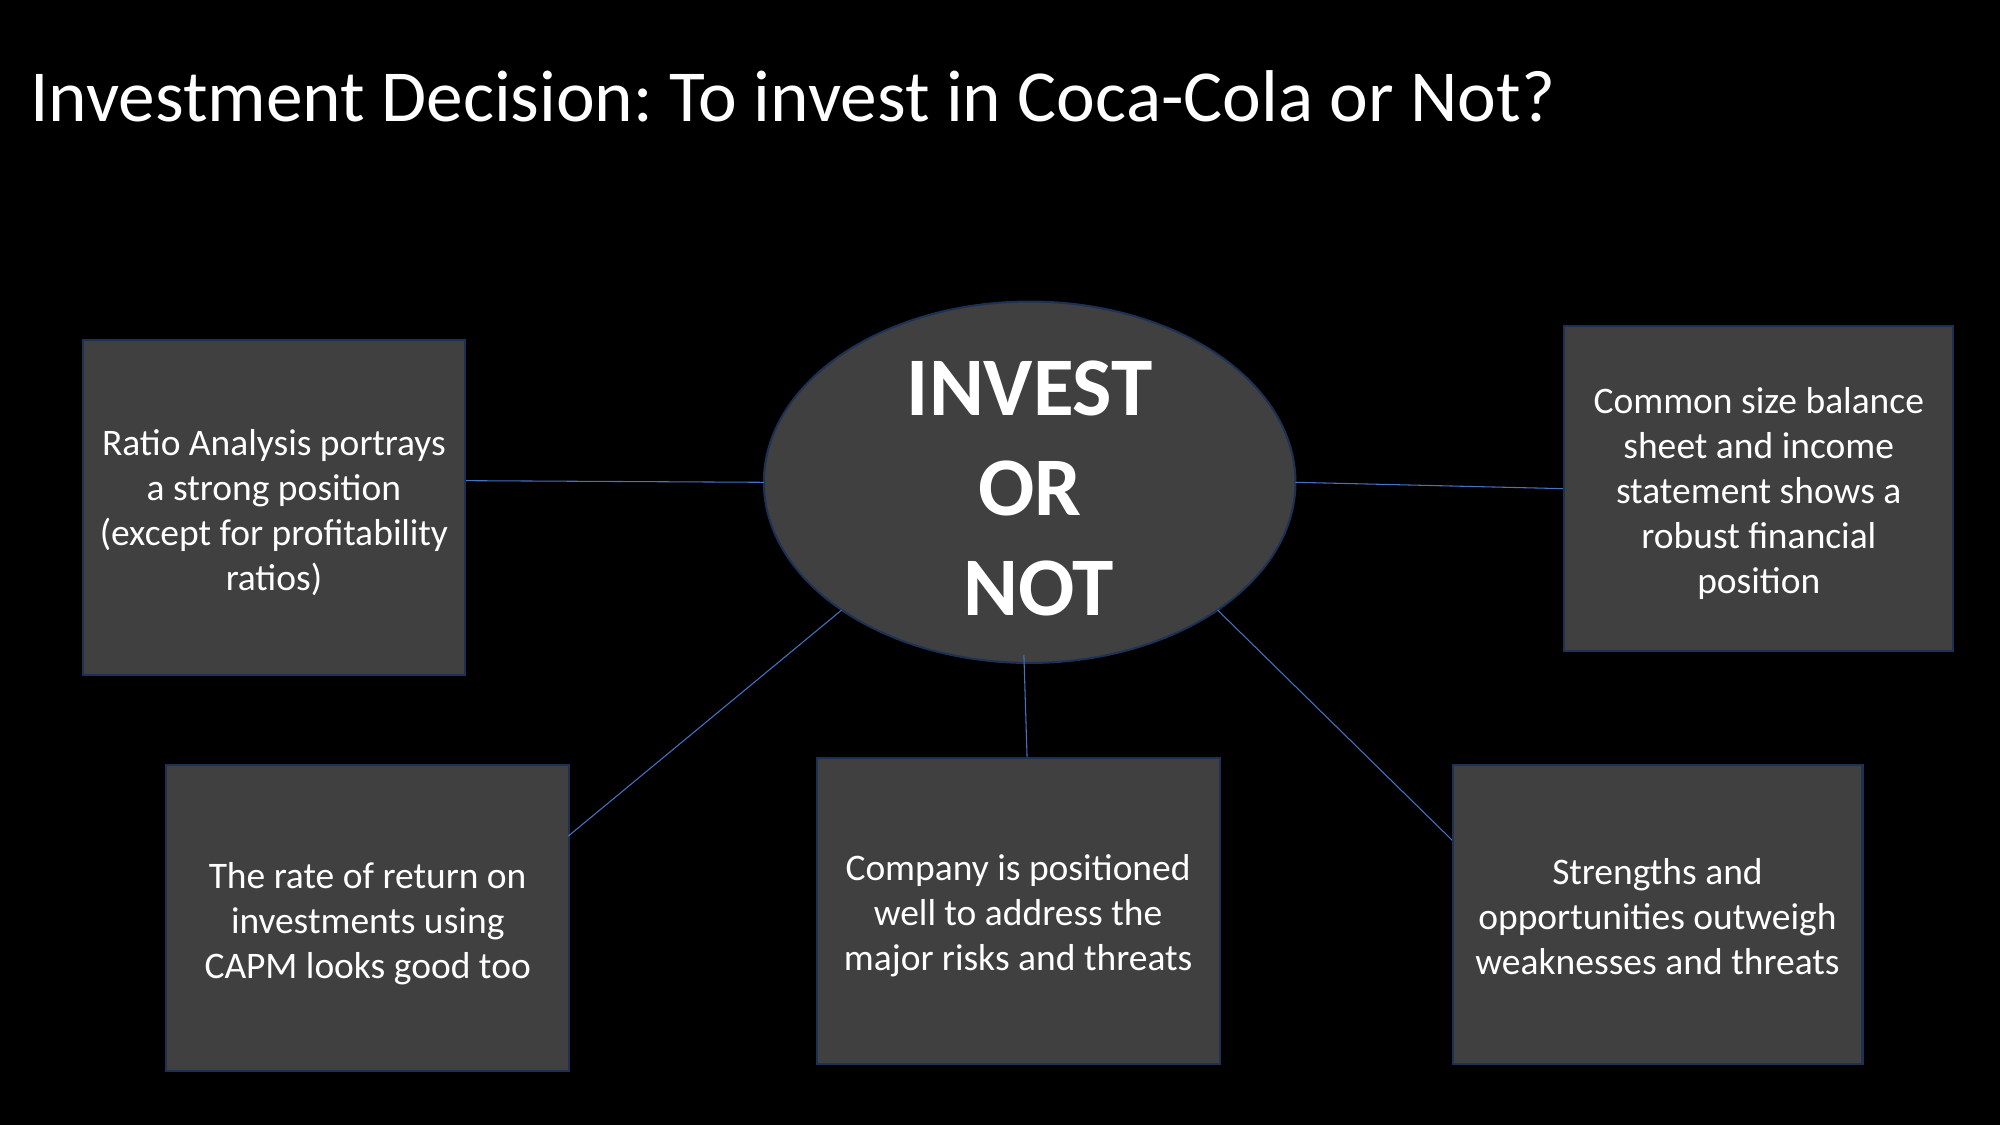

# Investment Decision: To invest in Coca-Cola or Not?
INVEST OR
 NOT
Common size balance sheet and income statement shows a robust financial position
Ratio Analysis portrays a strong position (except for profitability ratios)
Company is positioned well to address the major risks and threats
The rate of return on investments using CAPM looks good too
Strengths and opportunities outweigh weaknesses and threats